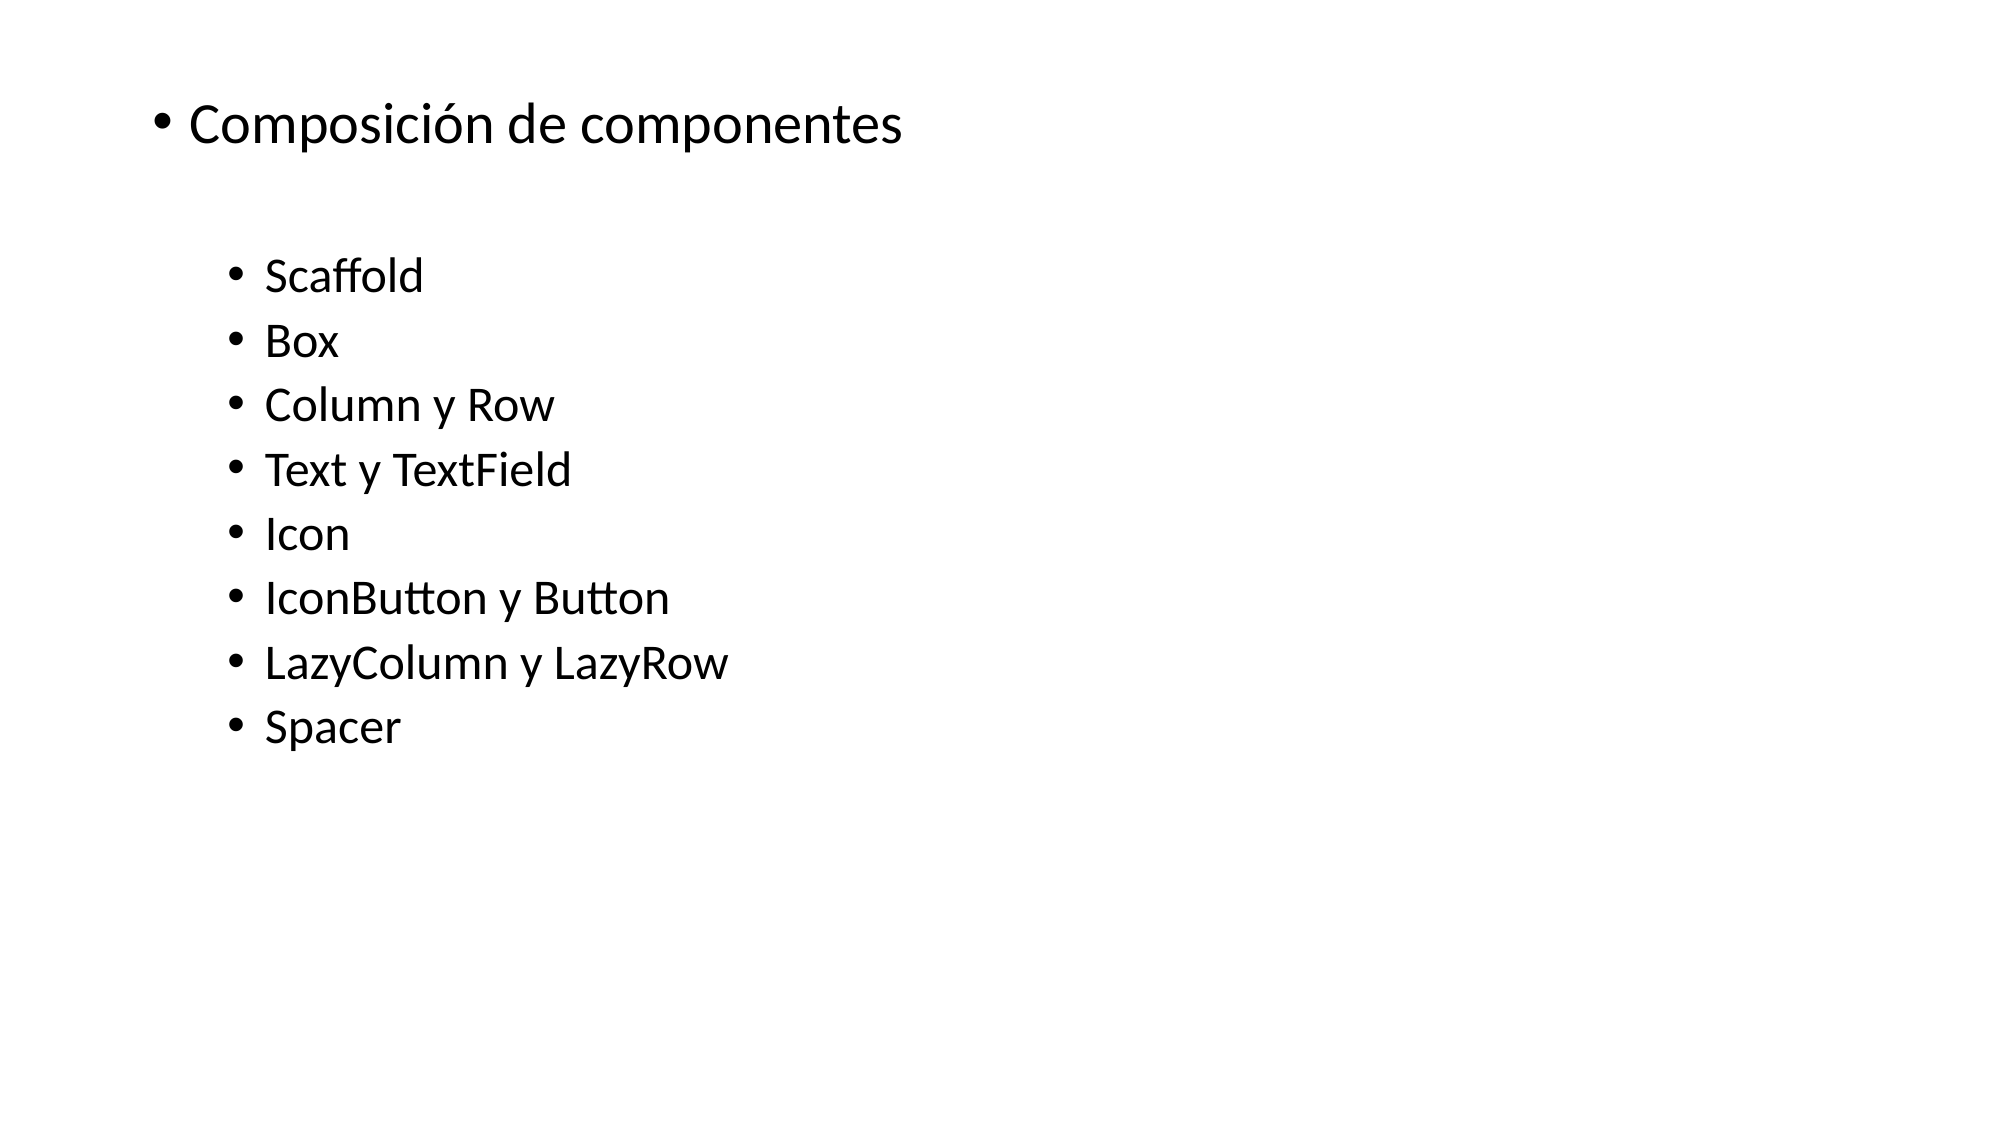

Composición de componentes

Scaffold
Box
Column y Row
Text y TextField
Icon
IconButton y Button
LazyColumn y LazyRow
Spacer